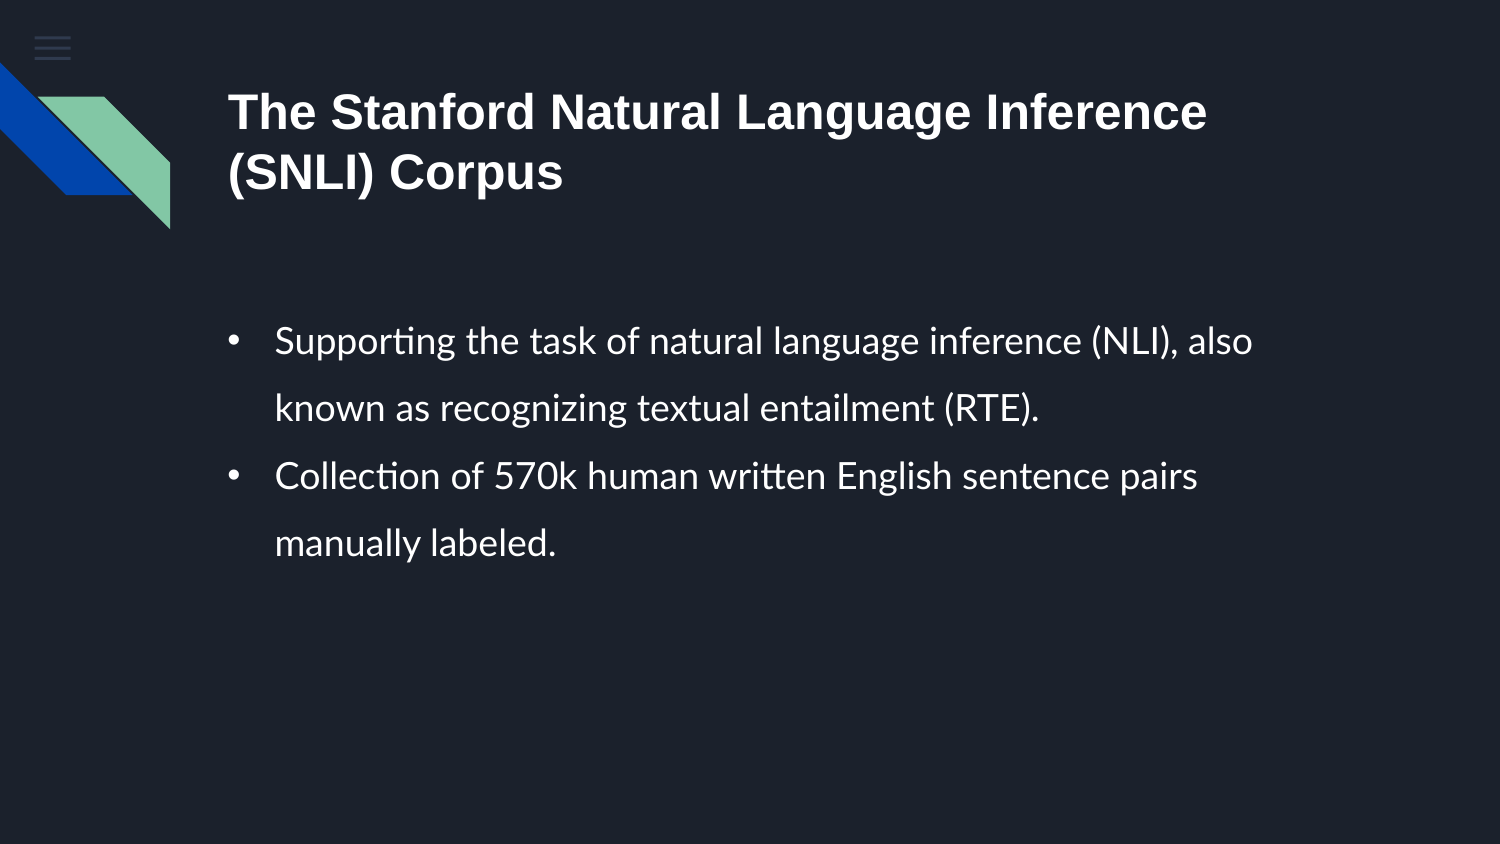

# The Stanford Natural Language Inference (SNLI) Corpus
Supporting the task of natural language inference (NLI), also known as recognizing textual entailment (RTE).
Collection of 570k human written English sentence pairs manually labeled.